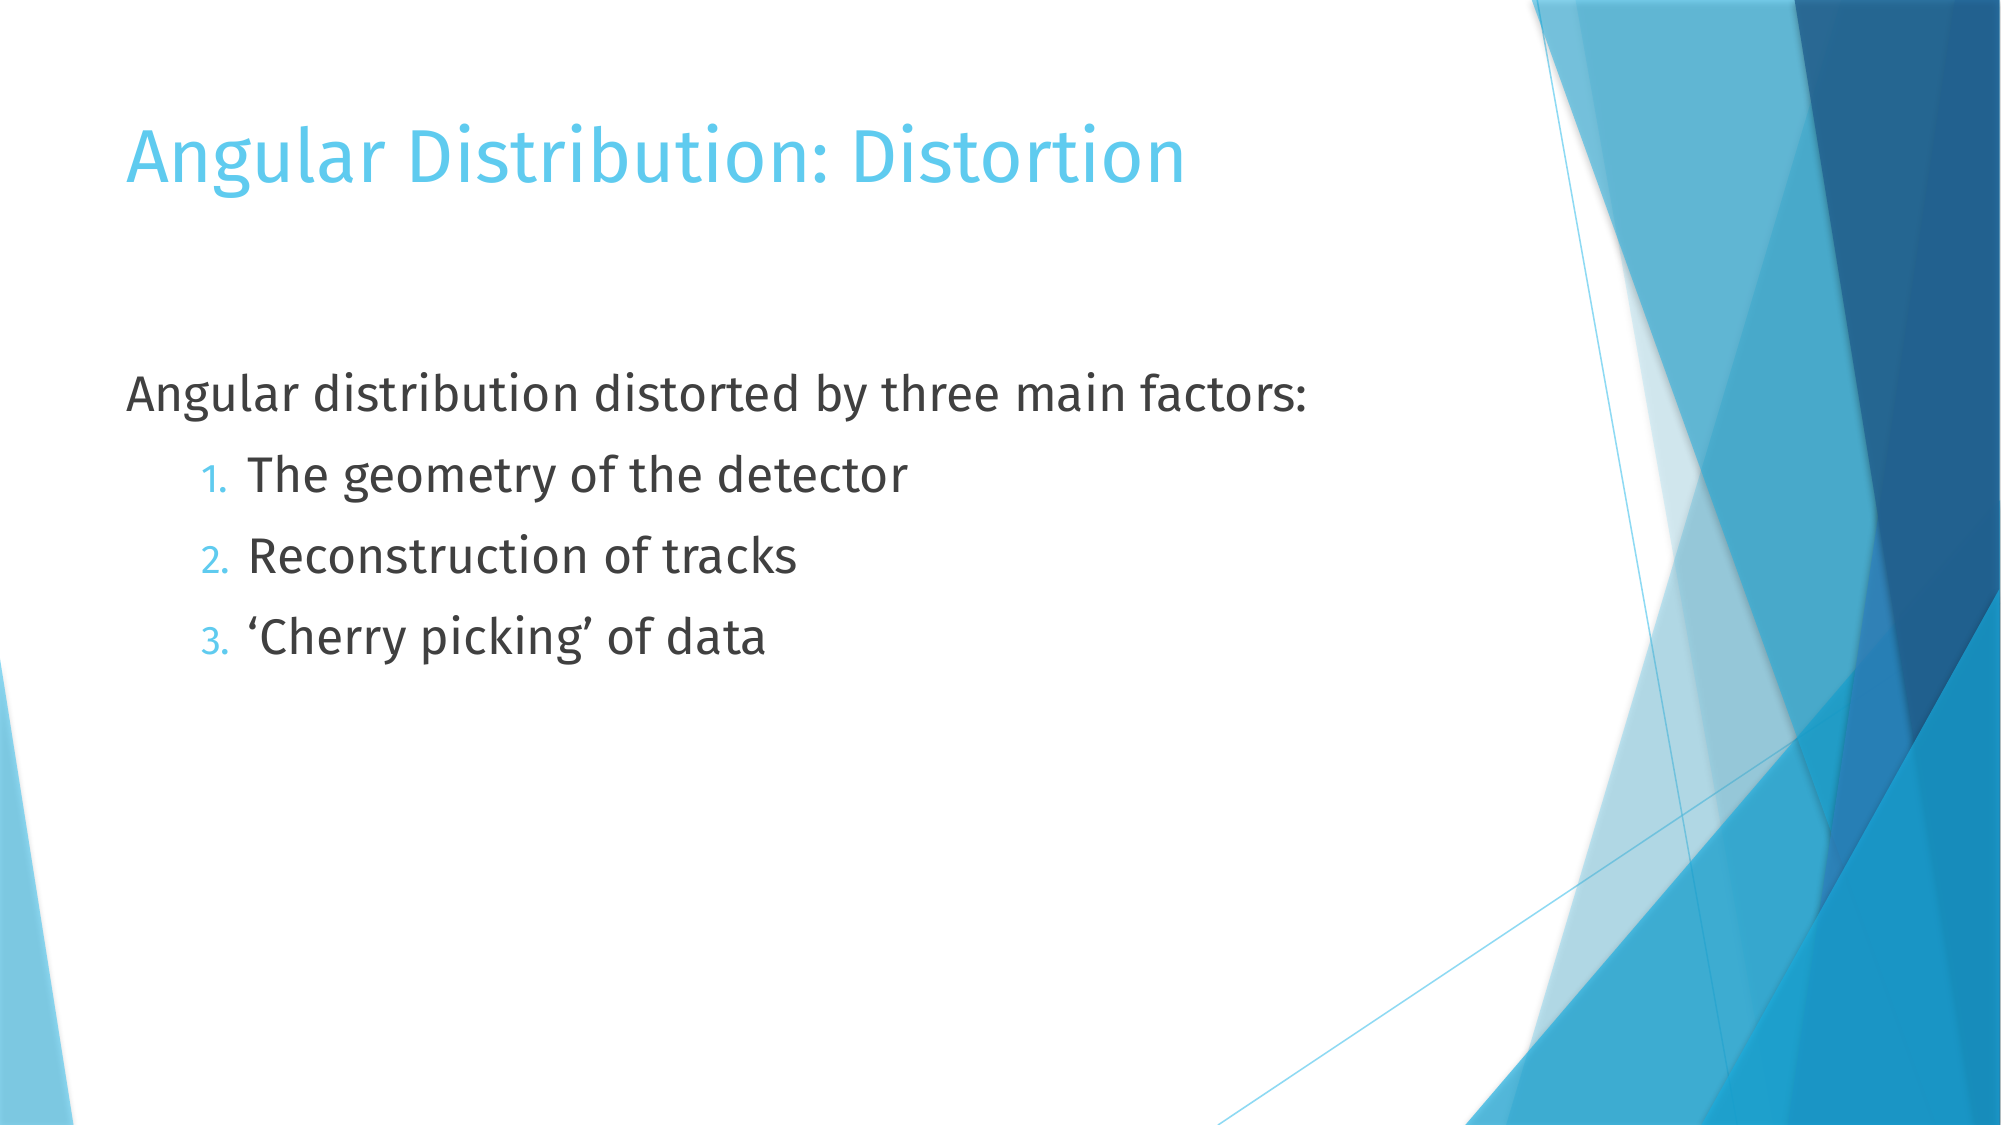

# Angular Distribution: Distortion
Angular distribution distorted by three main factors:
The geometry of the detector
Reconstruction of tracks
‘Cherry picking’ of data